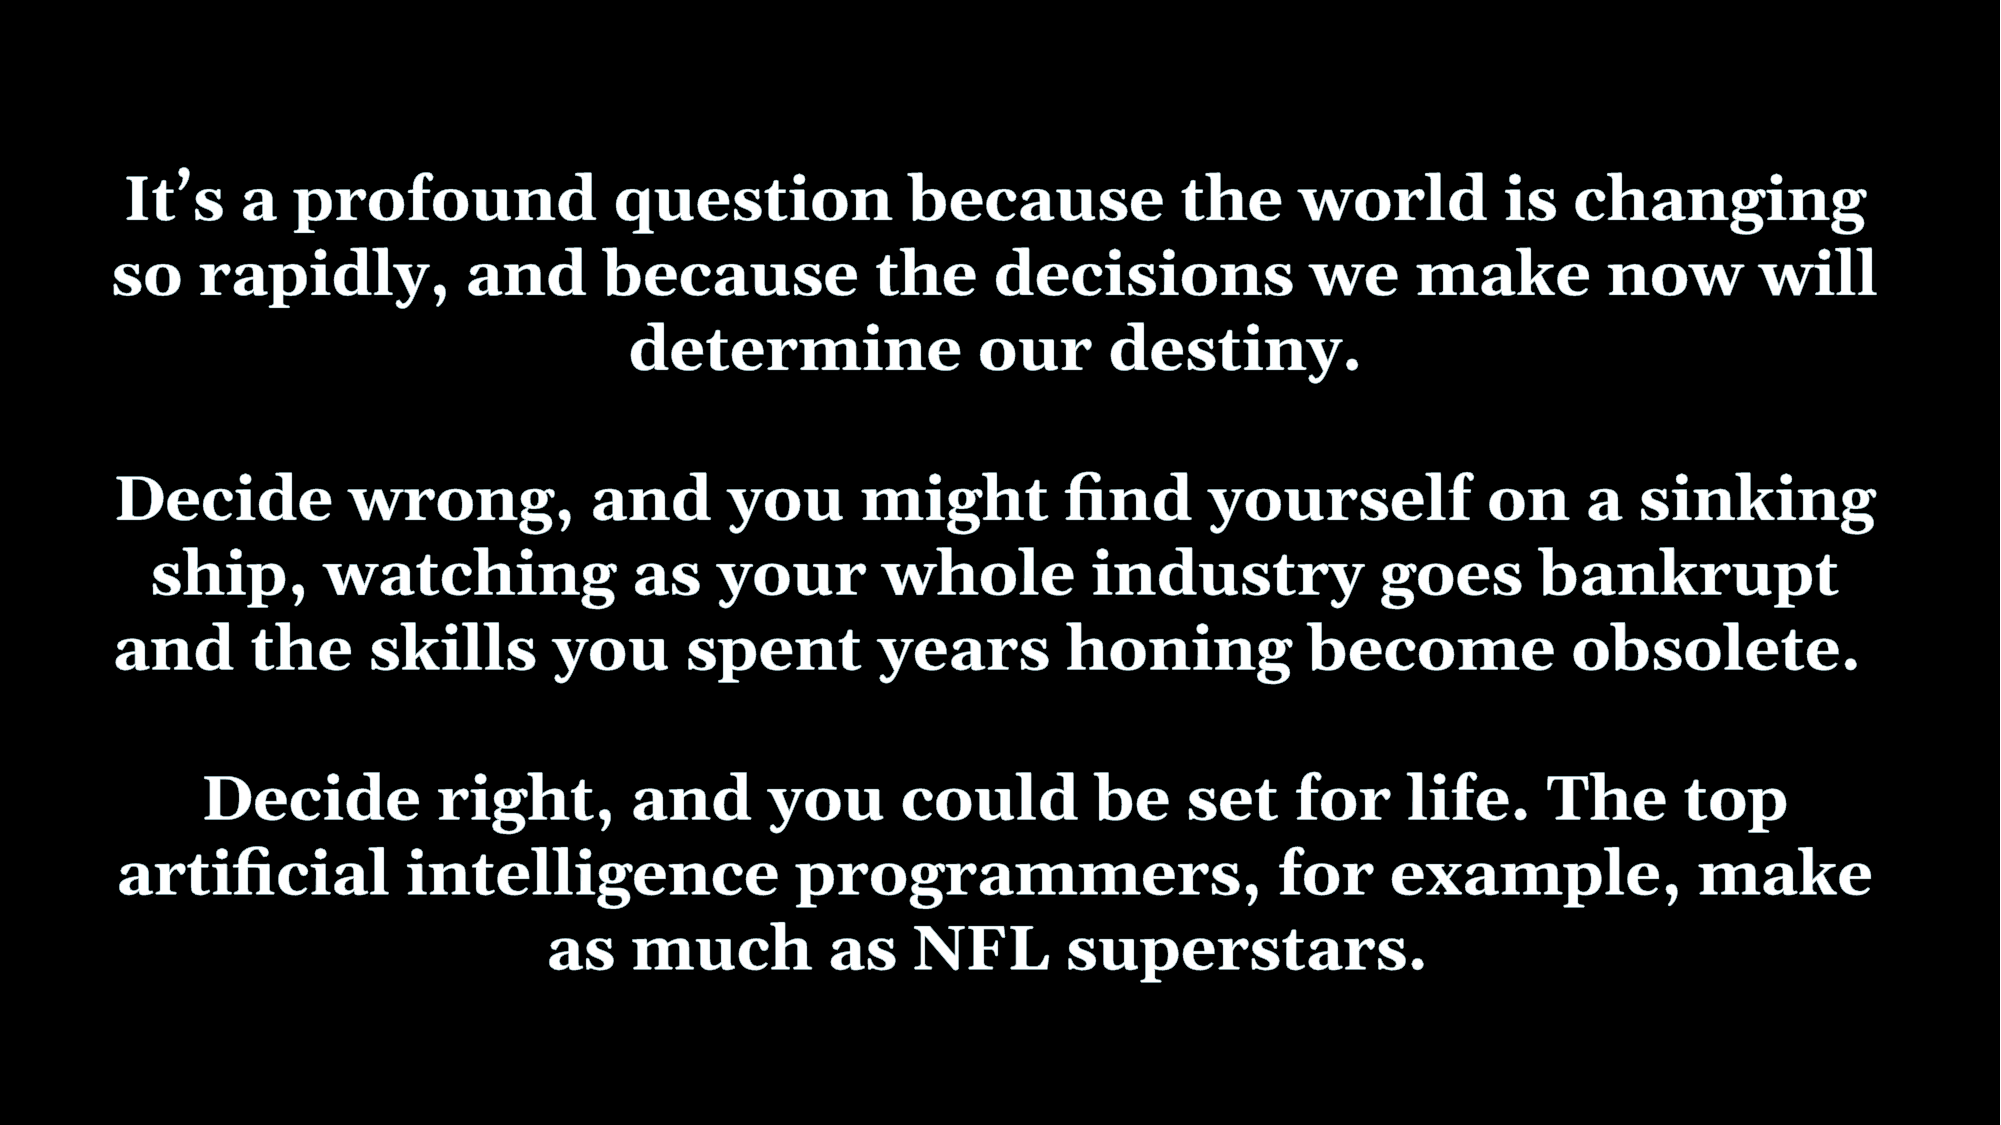

It’s a profound question because the world is changing so rapidly, and because the decisions we make now will determine our destiny.

Decide wrong, and you might find yourself on a sinking ship, watching as your whole industry goes bankrupt and the skills you spent years honing become obsolete.

Decide right, and you could be set for life. The top artificial intelligence programmers, for example, make as much as NFL superstars.